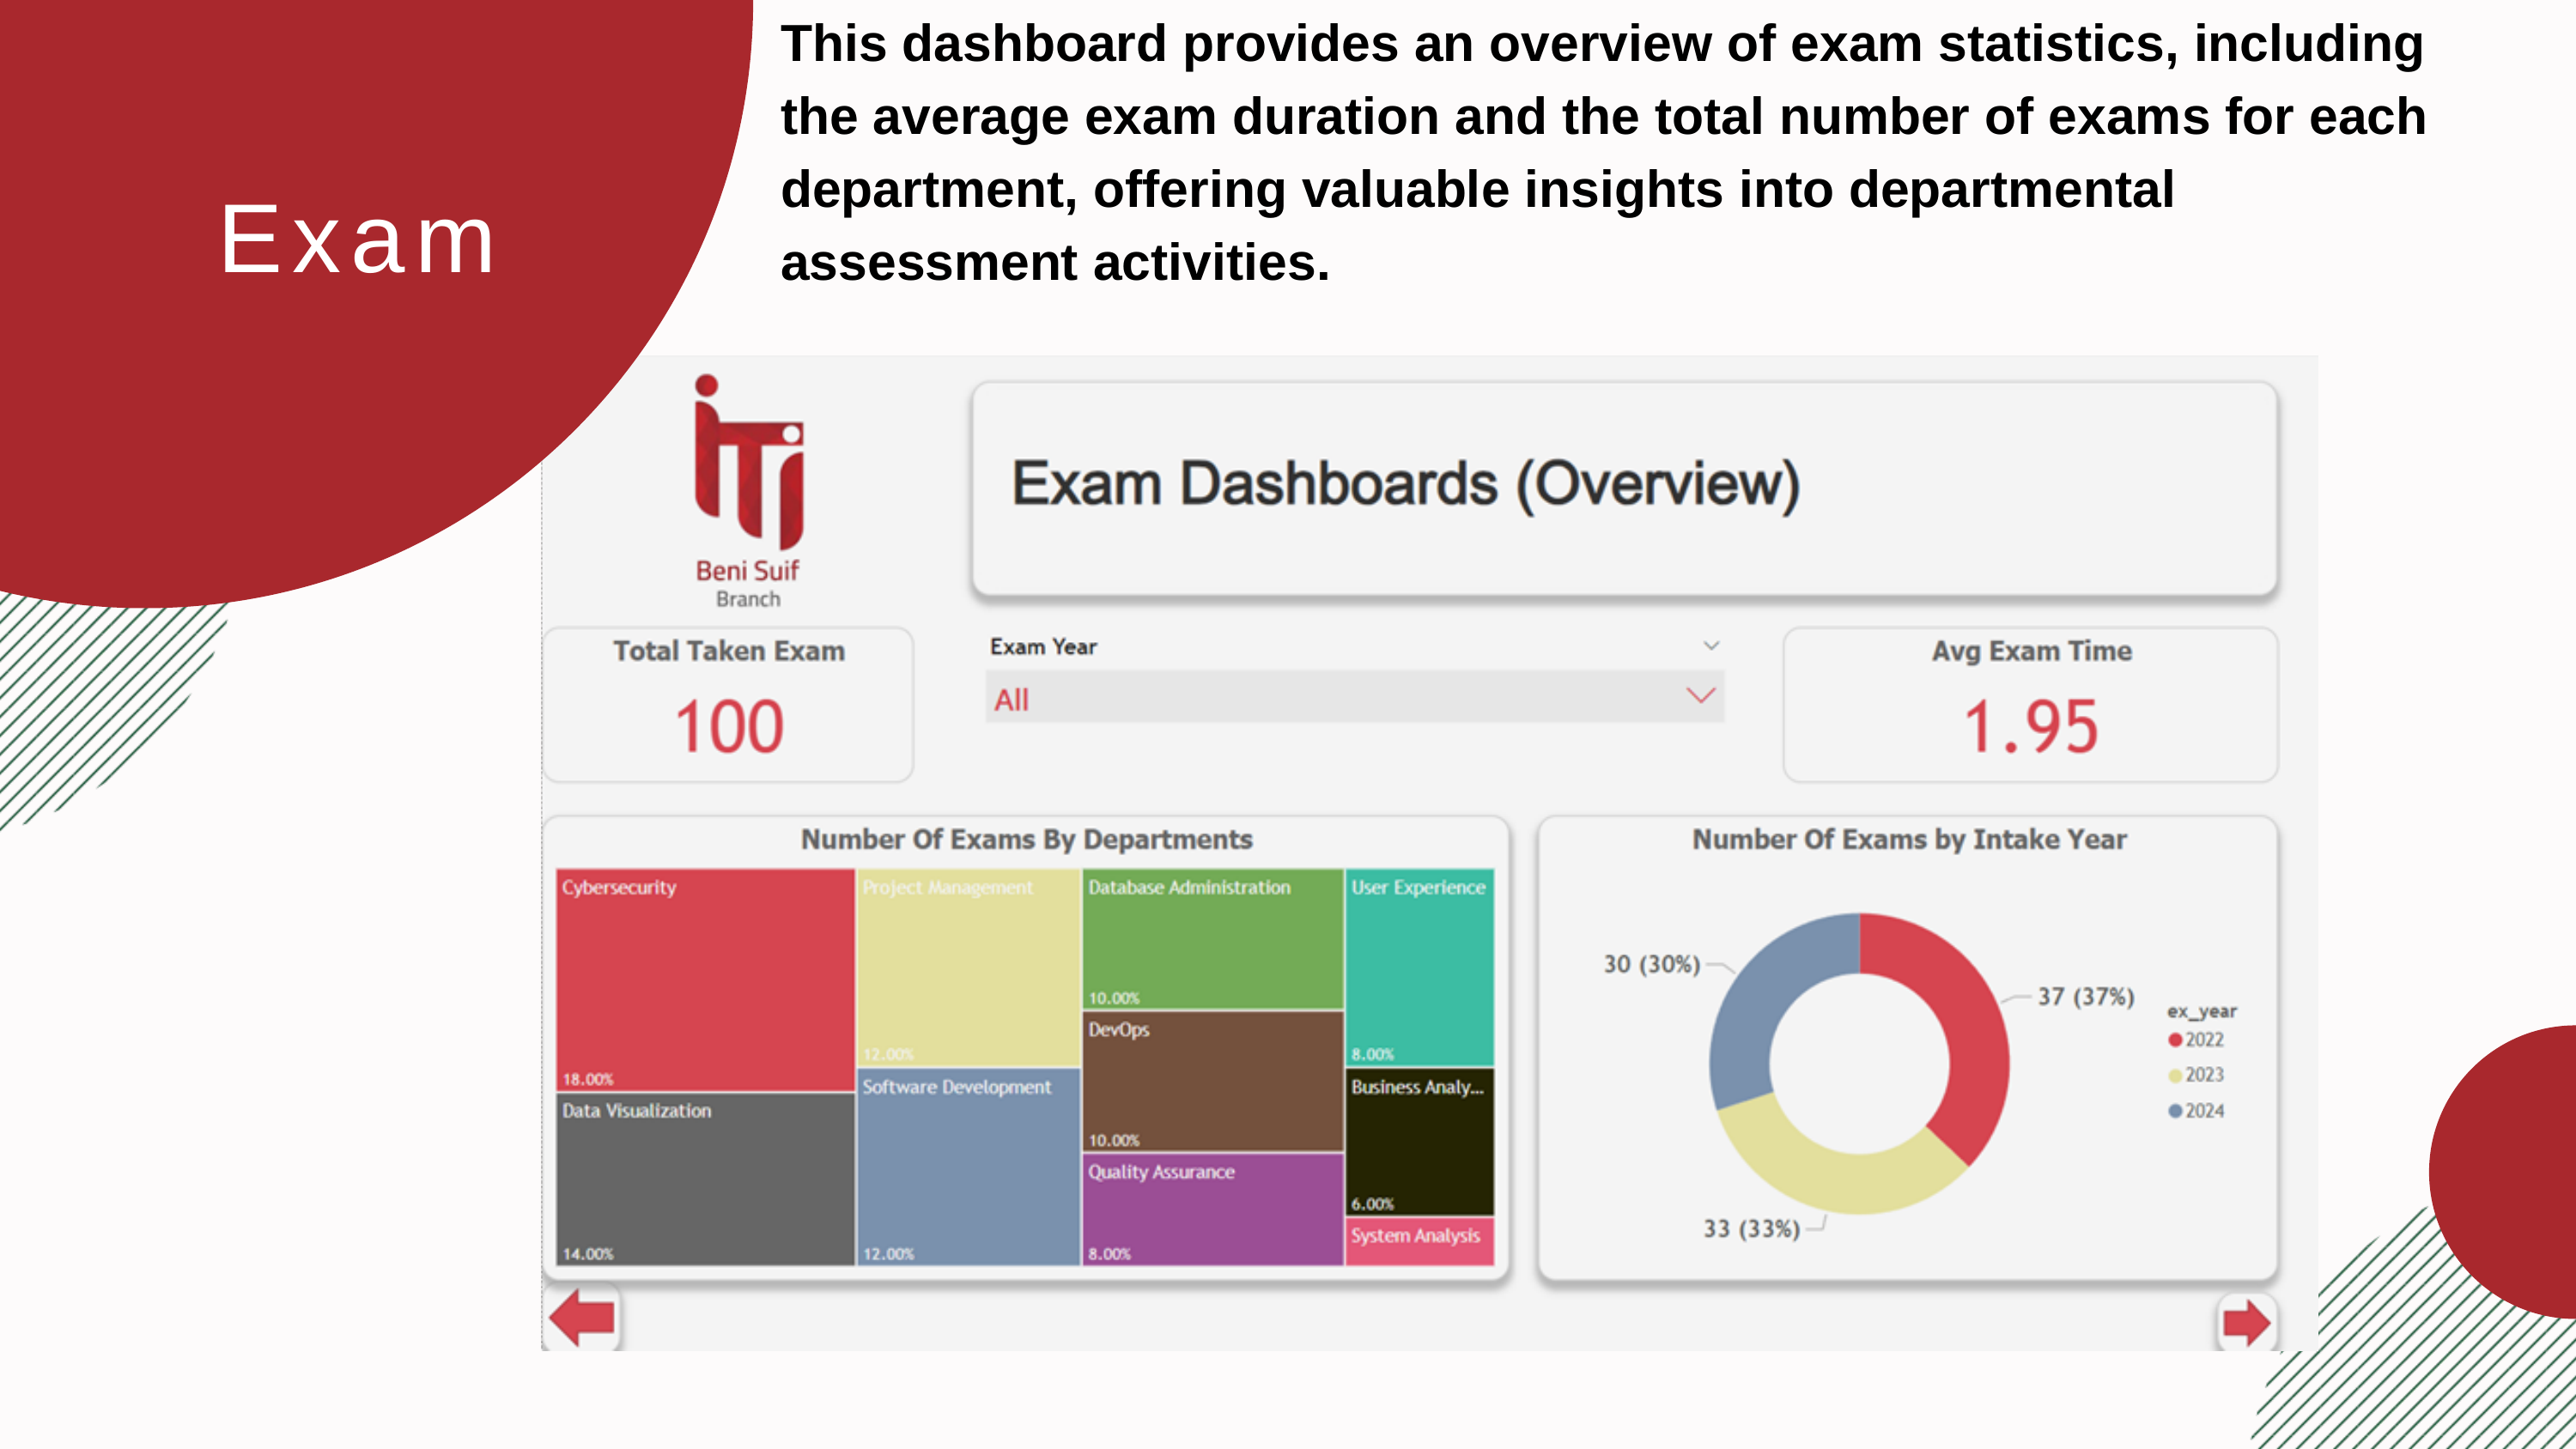

This dashboard provides an overview of exam statistics, including the average exam duration and the total number of exams for each department, offering valuable insights into departmental assessment activities.

Exam